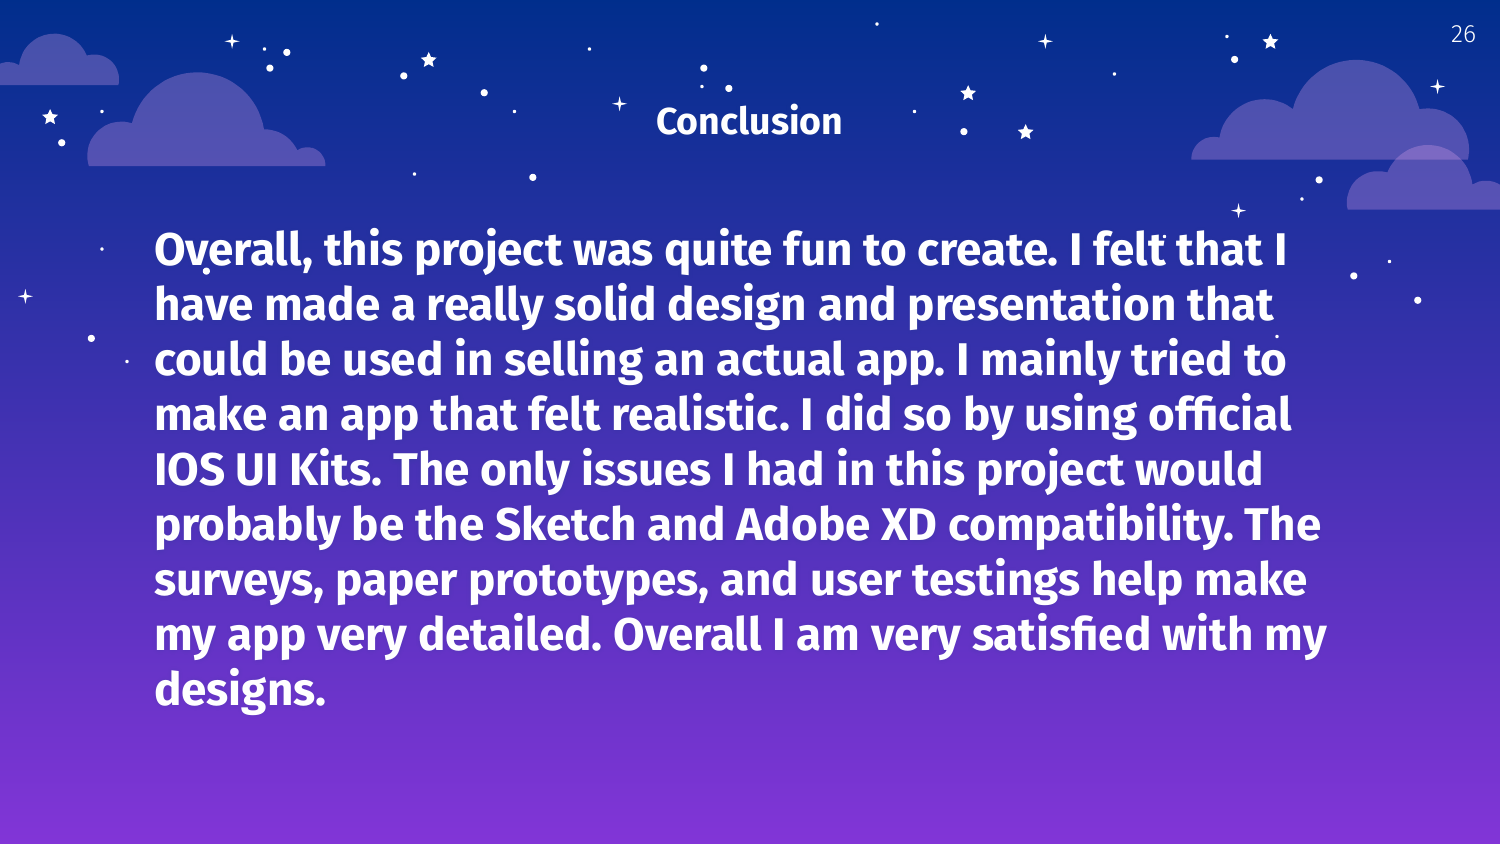

26
Conclusion
Overall, this project was quite fun to create. I felt that I have made a really solid design and presentation that could be used in selling an actual app. I mainly tried to make an app that felt realistic. I did so by using official IOS UI Kits. The only issues I had in this project would probably be the Sketch and Adobe XD compatibility. The surveys, paper prototypes, and user testings help make my app very detailed. Overall I am very satisfied with my designs.